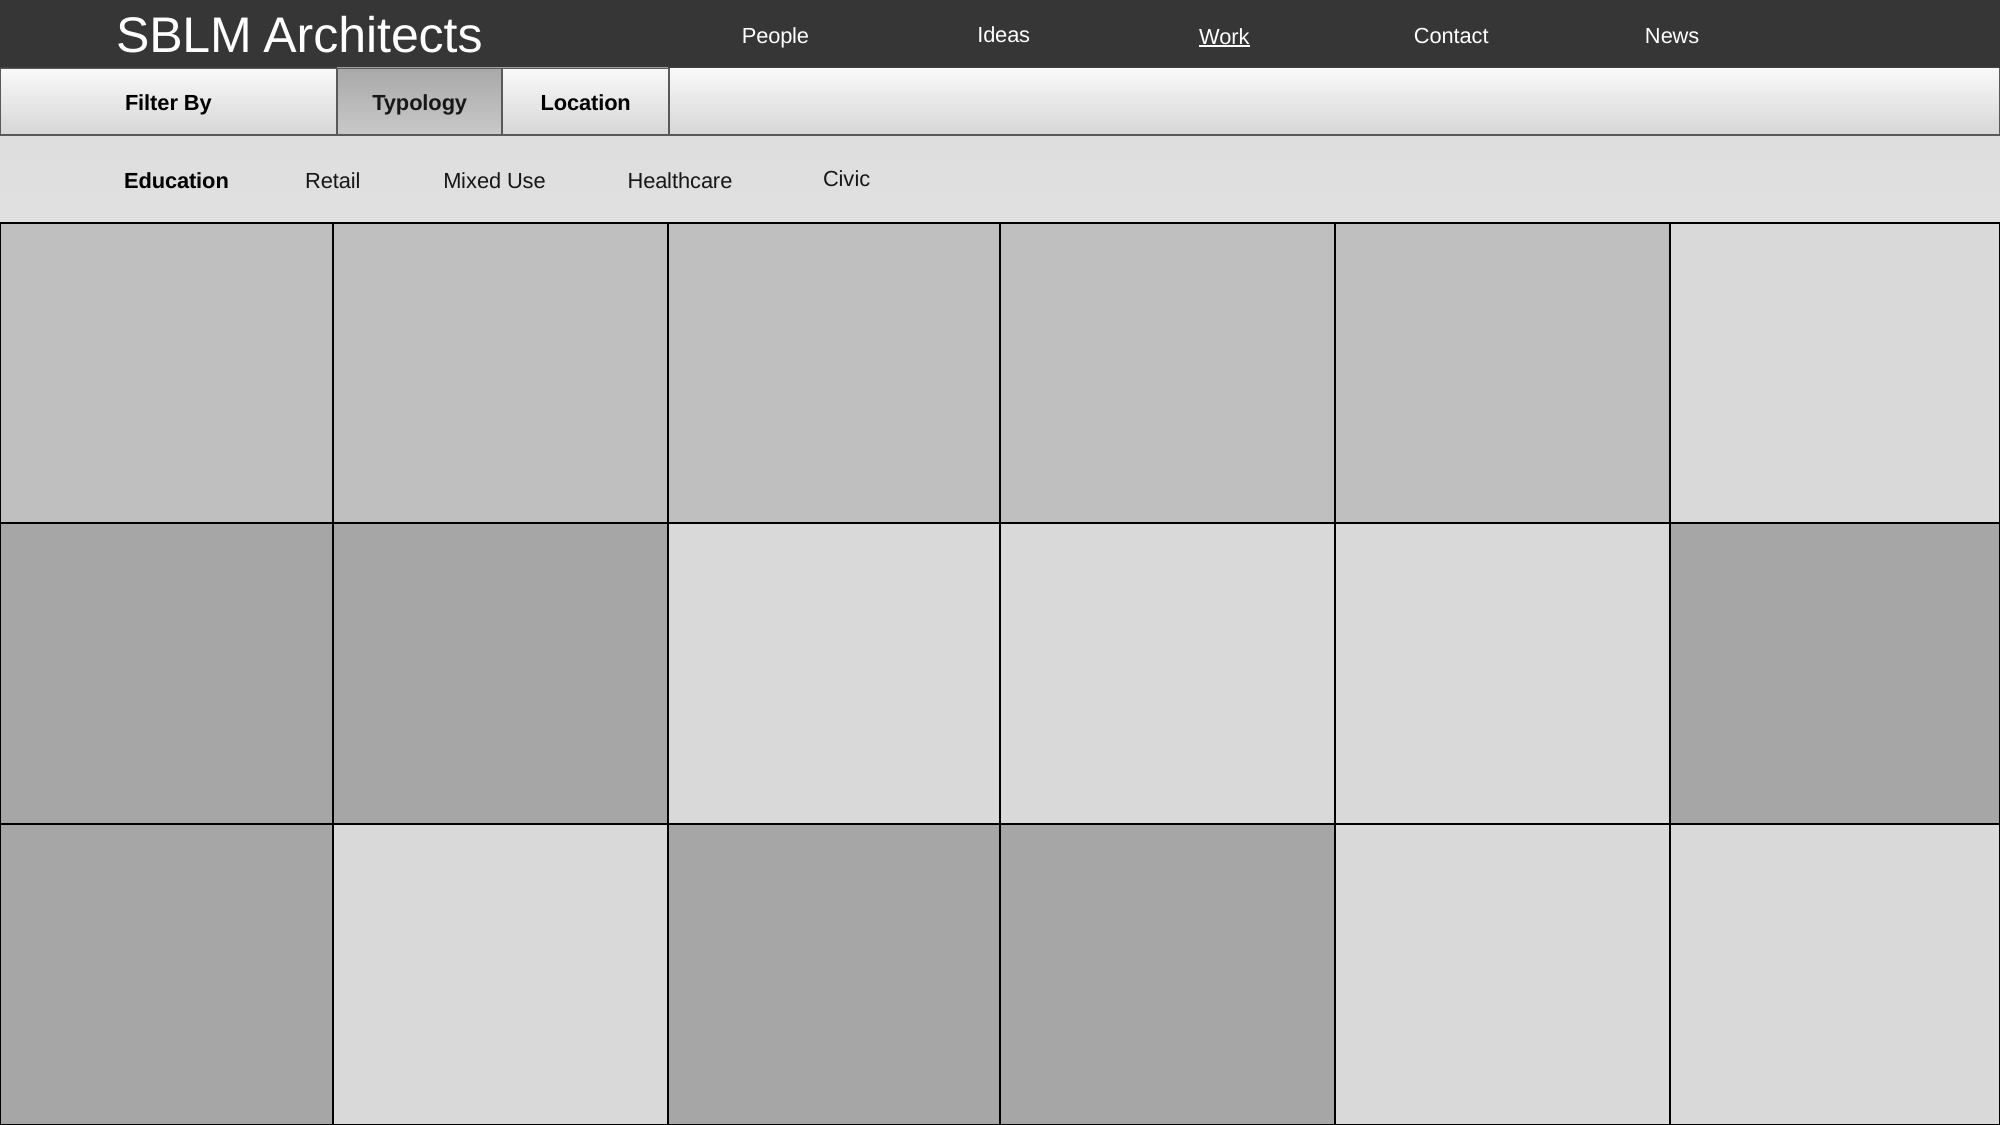

Ideas
SBLM Architects
People
Contact
News
Work

Filter By
Typology
Location
Civic
Mixed Use
Healthcare
Retail
Education
# Work Education